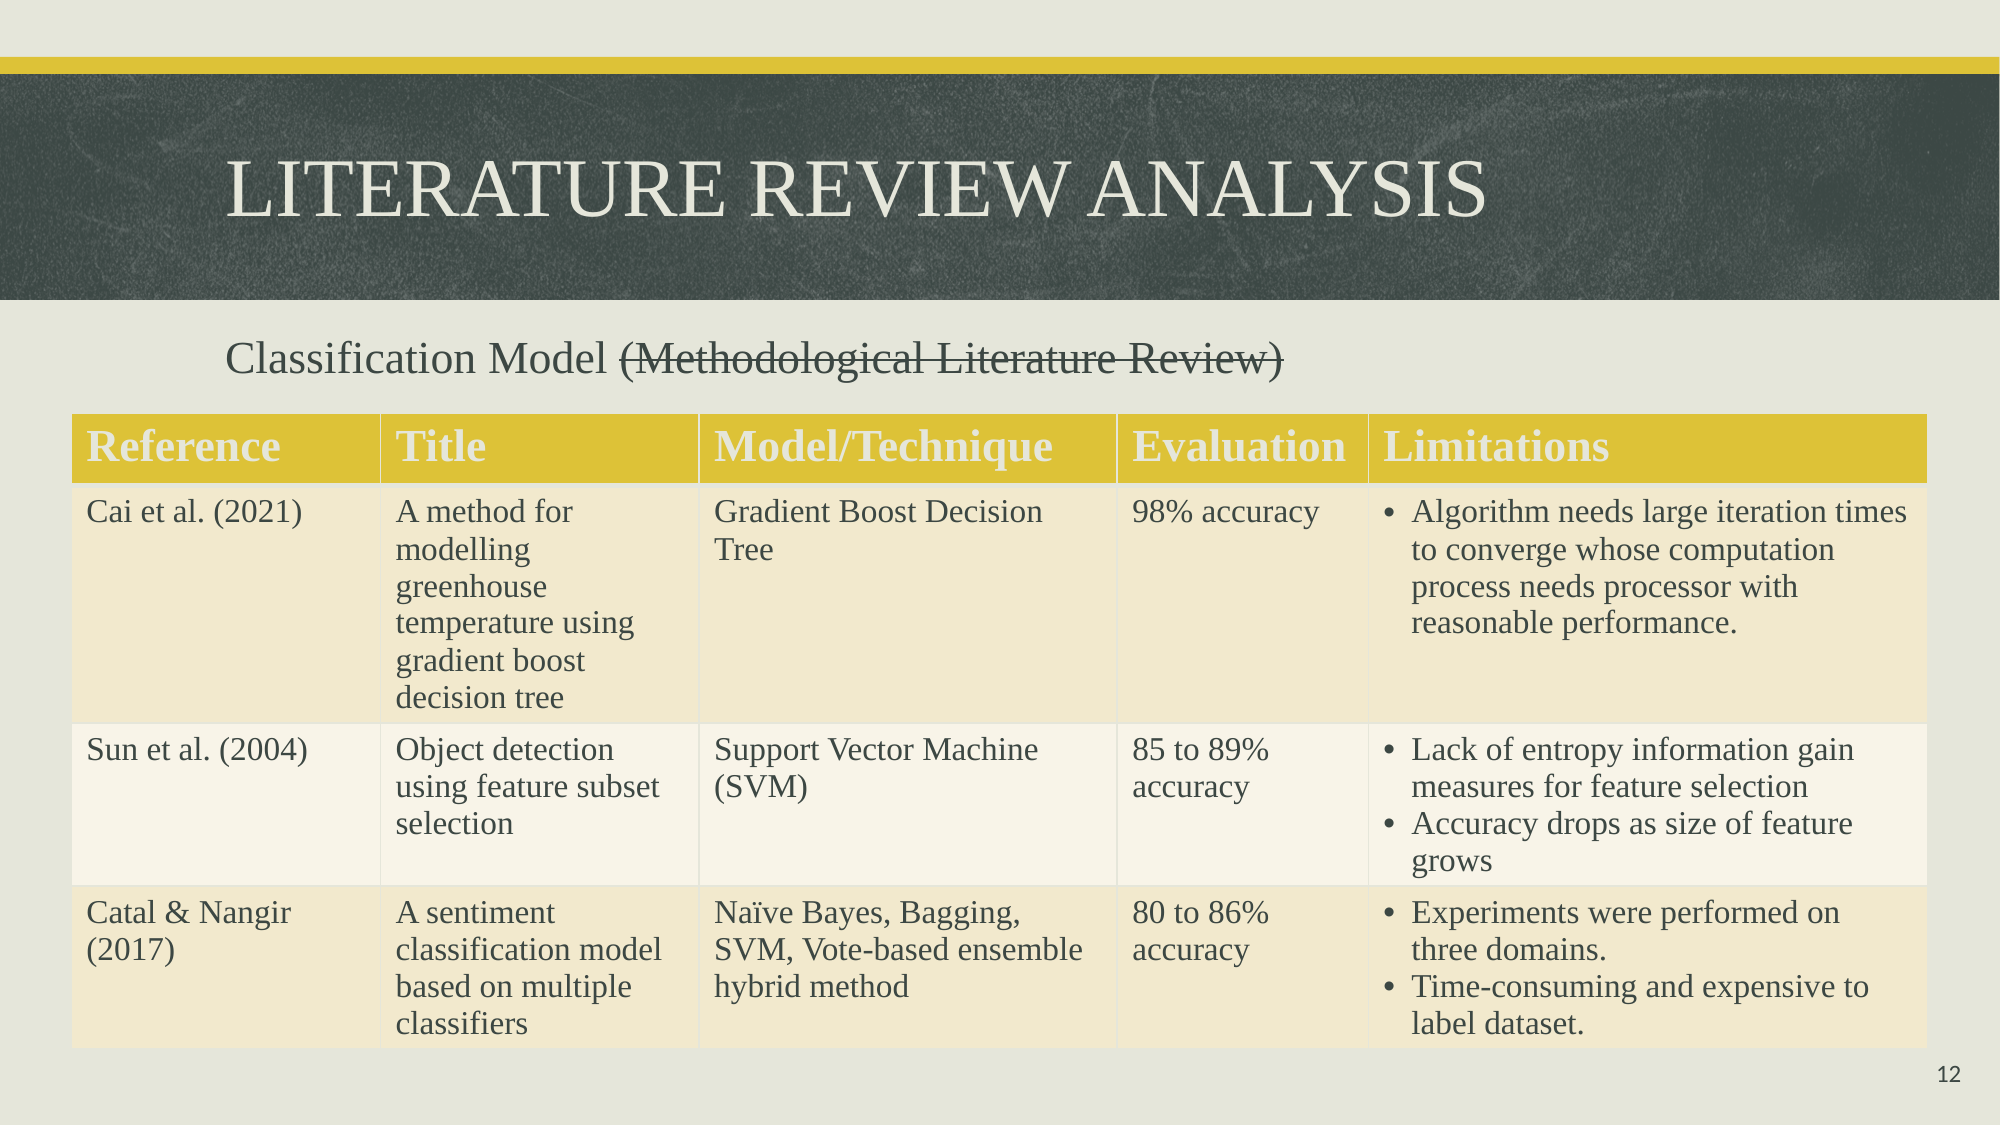

# LITERATURE REVIEW ANALYSIS
Classification Model (Methodological Literature Review)
| Reference | Title | Model/Technique | Evaluation | Limitations |
| --- | --- | --- | --- | --- |
| Cai et al. (2021) | A method for modelling greenhouse temperature using gradient boost decision tree | Gradient Boost Decision Tree | 98% accuracy | Algorithm needs large iteration times to converge whose computation process needs processor with reasonable performance. |
| Sun et al. (2004) | Object detection using feature subset selection | Support Vector Machine (SVM) | 85 to 89% accuracy | Lack of entropy information gain measures for feature selection Accuracy drops as size of feature grows |
| Catal & Nangir (2017) | A sentiment classification model based on multiple classifiers | Naïve Bayes, Bagging, SVM, Vote-based ensemble hybrid method | 80 to 86% accuracy | Experiments were performed on three domains. Time-consuming and expensive to label dataset. |
12